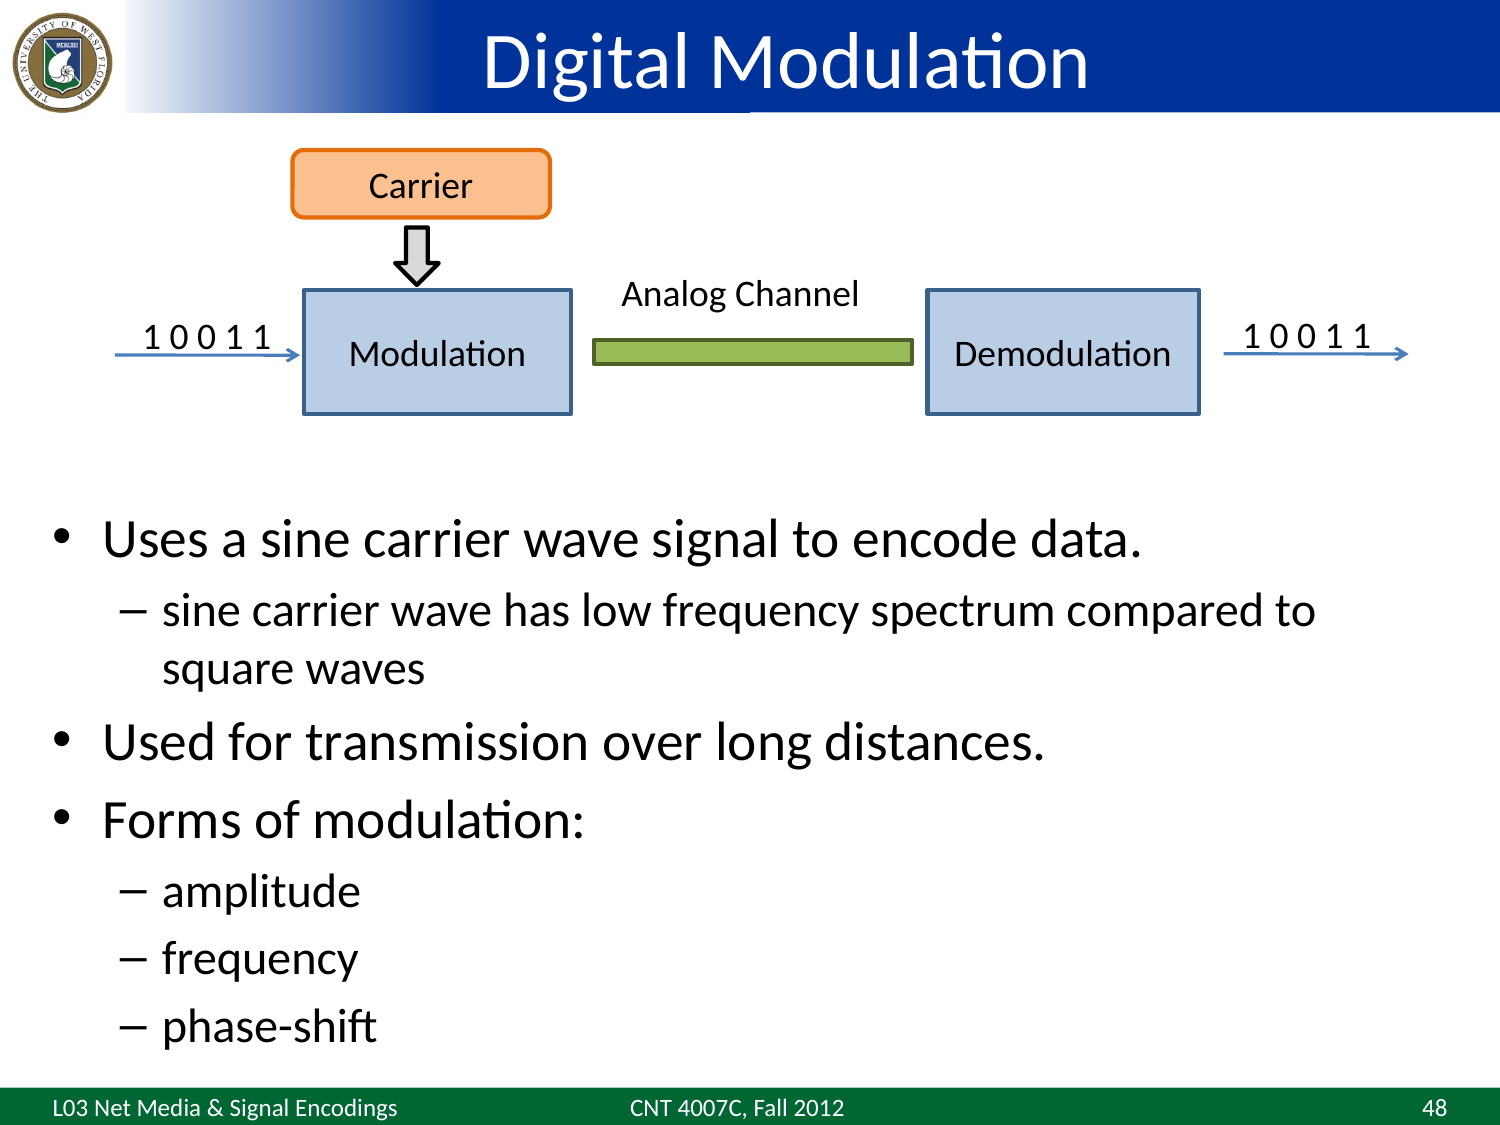

# Digital Modulation
Carrier

Analog Channel
Modulation
Demodulation
1 0 0 1 1
1 0 0 1 1

Uses a sine carrier wave signal to encode data.
sine carrier wave has low frequency spectrum compared to square waves
Used for transmission over long distances.
Forms of modulation:
amplitude
frequency
phase-shift
CNT 4007C, Fall 2012
48
L03 Net Media & Signal Encodings